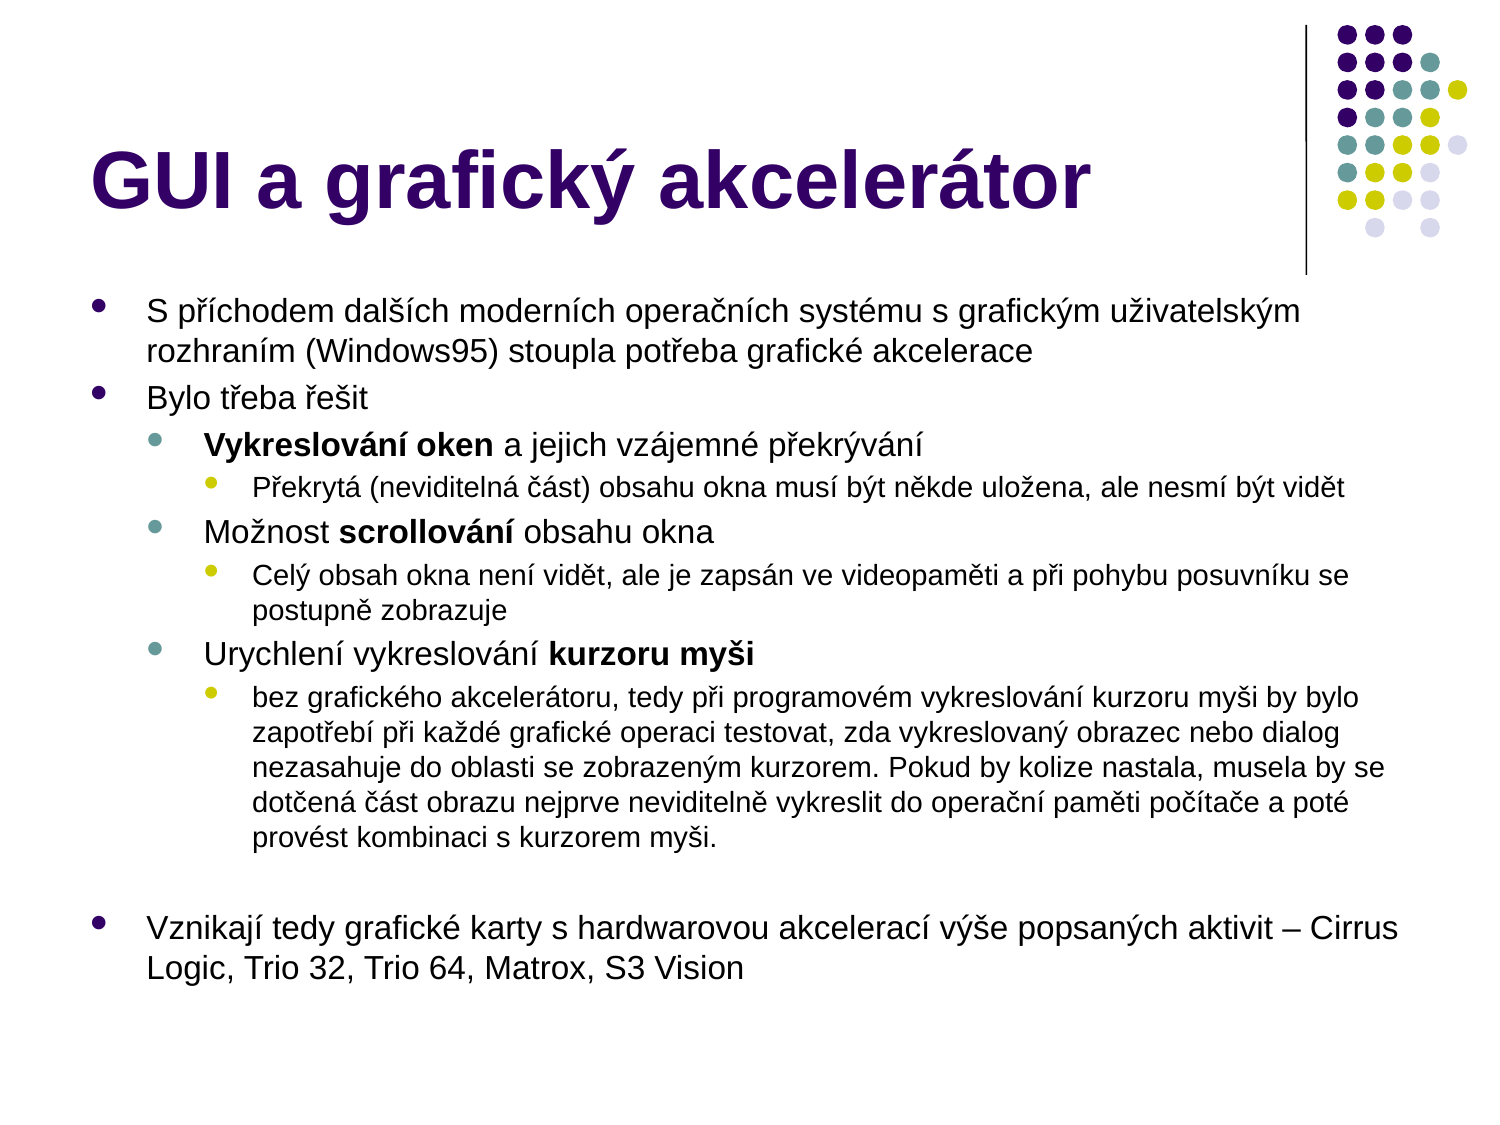

# GUI a grafický akcelerátor
S příchodem dalších moderních operačních systému s grafickým uživatelským rozhraním (Windows95) stoupla potřeba grafické akcelerace
Bylo třeba řešit
Vykreslování oken a jejich vzájemné překrývání
Překrytá (neviditelná část) obsahu okna musí být někde uložena, ale nesmí být vidět
Možnost scrollování obsahu okna
Celý obsah okna není vidět, ale je zapsán ve videopaměti a při pohybu posuvníku se postupně zobrazuje
Urychlení vykreslování kurzoru myši
bez grafického akcelerátoru, tedy při programovém vykreslování kurzoru myši by bylo zapotřebí při každé grafické operaci testovat, zda vykreslovaný obrazec nebo dialog nezasahuje do oblasti se zobrazeným kurzorem. Pokud by kolize nastala, musela by se dotčená část obrazu nejprve neviditelně vykreslit do operační paměti počítače a poté provést kombinaci s kurzorem myši.

Vznikají tedy grafické karty s hardwarovou akcelerací výše popsaných aktivit – Cirrus Logic, Trio 32, Trio 64, Matrox, S3 Vision